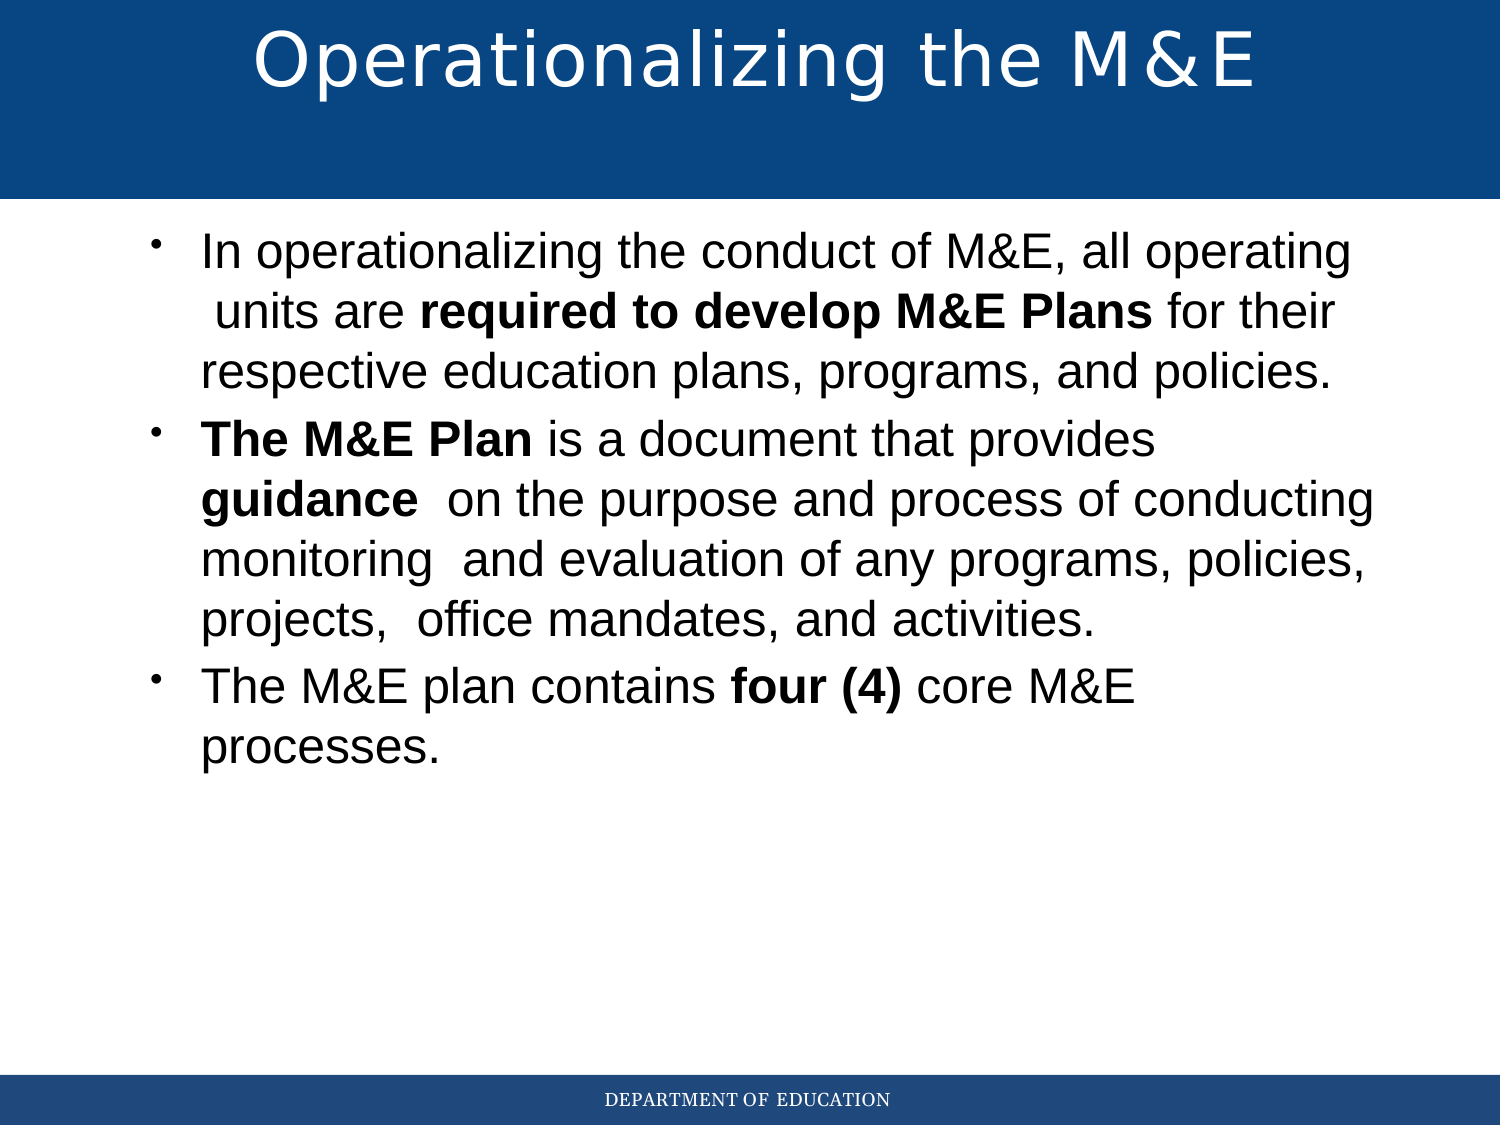

# Operationalizing the M&E

In operationalizing the conduct of M&E, all operating  units are required to develop M&E Plans for their  respective education plans, programs, and policies.
The M&E Plan is a document that provides guidance  on the purpose and process of conducting monitoring  and evaluation of any programs, policies, projects,  office mandates, and activities.
The M&E plan contains four (4) core M&E processes.

DEPARTMENT OF EDUCATION